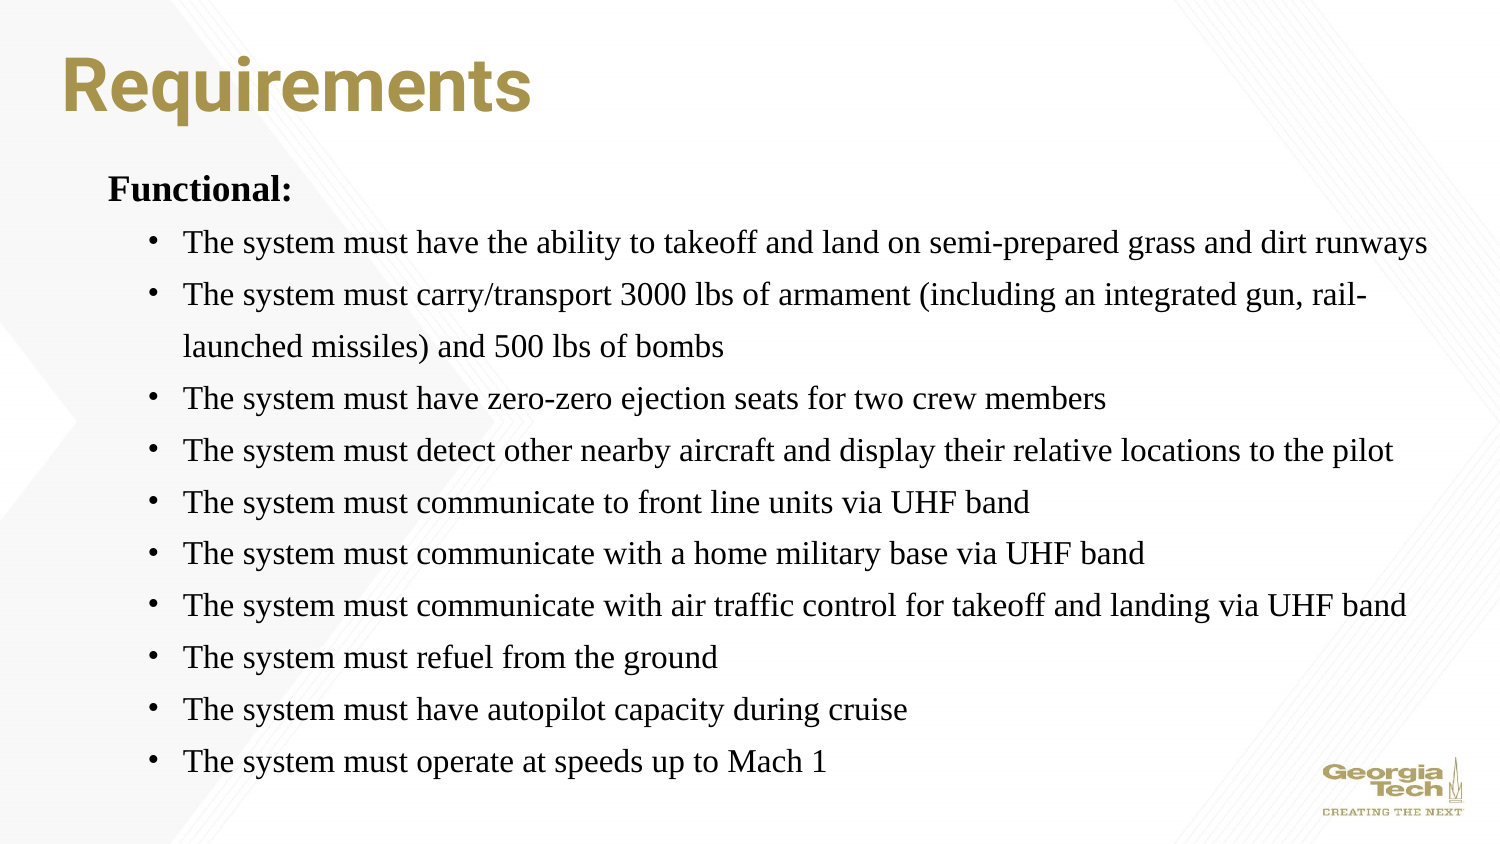

# Requirements
Functional:
The system must have the ability to takeoff and land on semi-prepared grass and dirt runways
The system must carry/transport 3000 lbs of armament (including an integrated gun, rail-launched missiles) and 500 lbs of bombs
The system must have zero-zero ejection seats for two crew members
The system must detect other nearby aircraft and display their relative locations to the pilot
The system must communicate to front line units via UHF band
The system must communicate with a home military base via UHF band
The system must communicate with air traffic control for takeoff and landing via UHF band
The system must refuel from the ground
The system must have autopilot capacity during cruise
The system must operate at speeds up to Mach 1